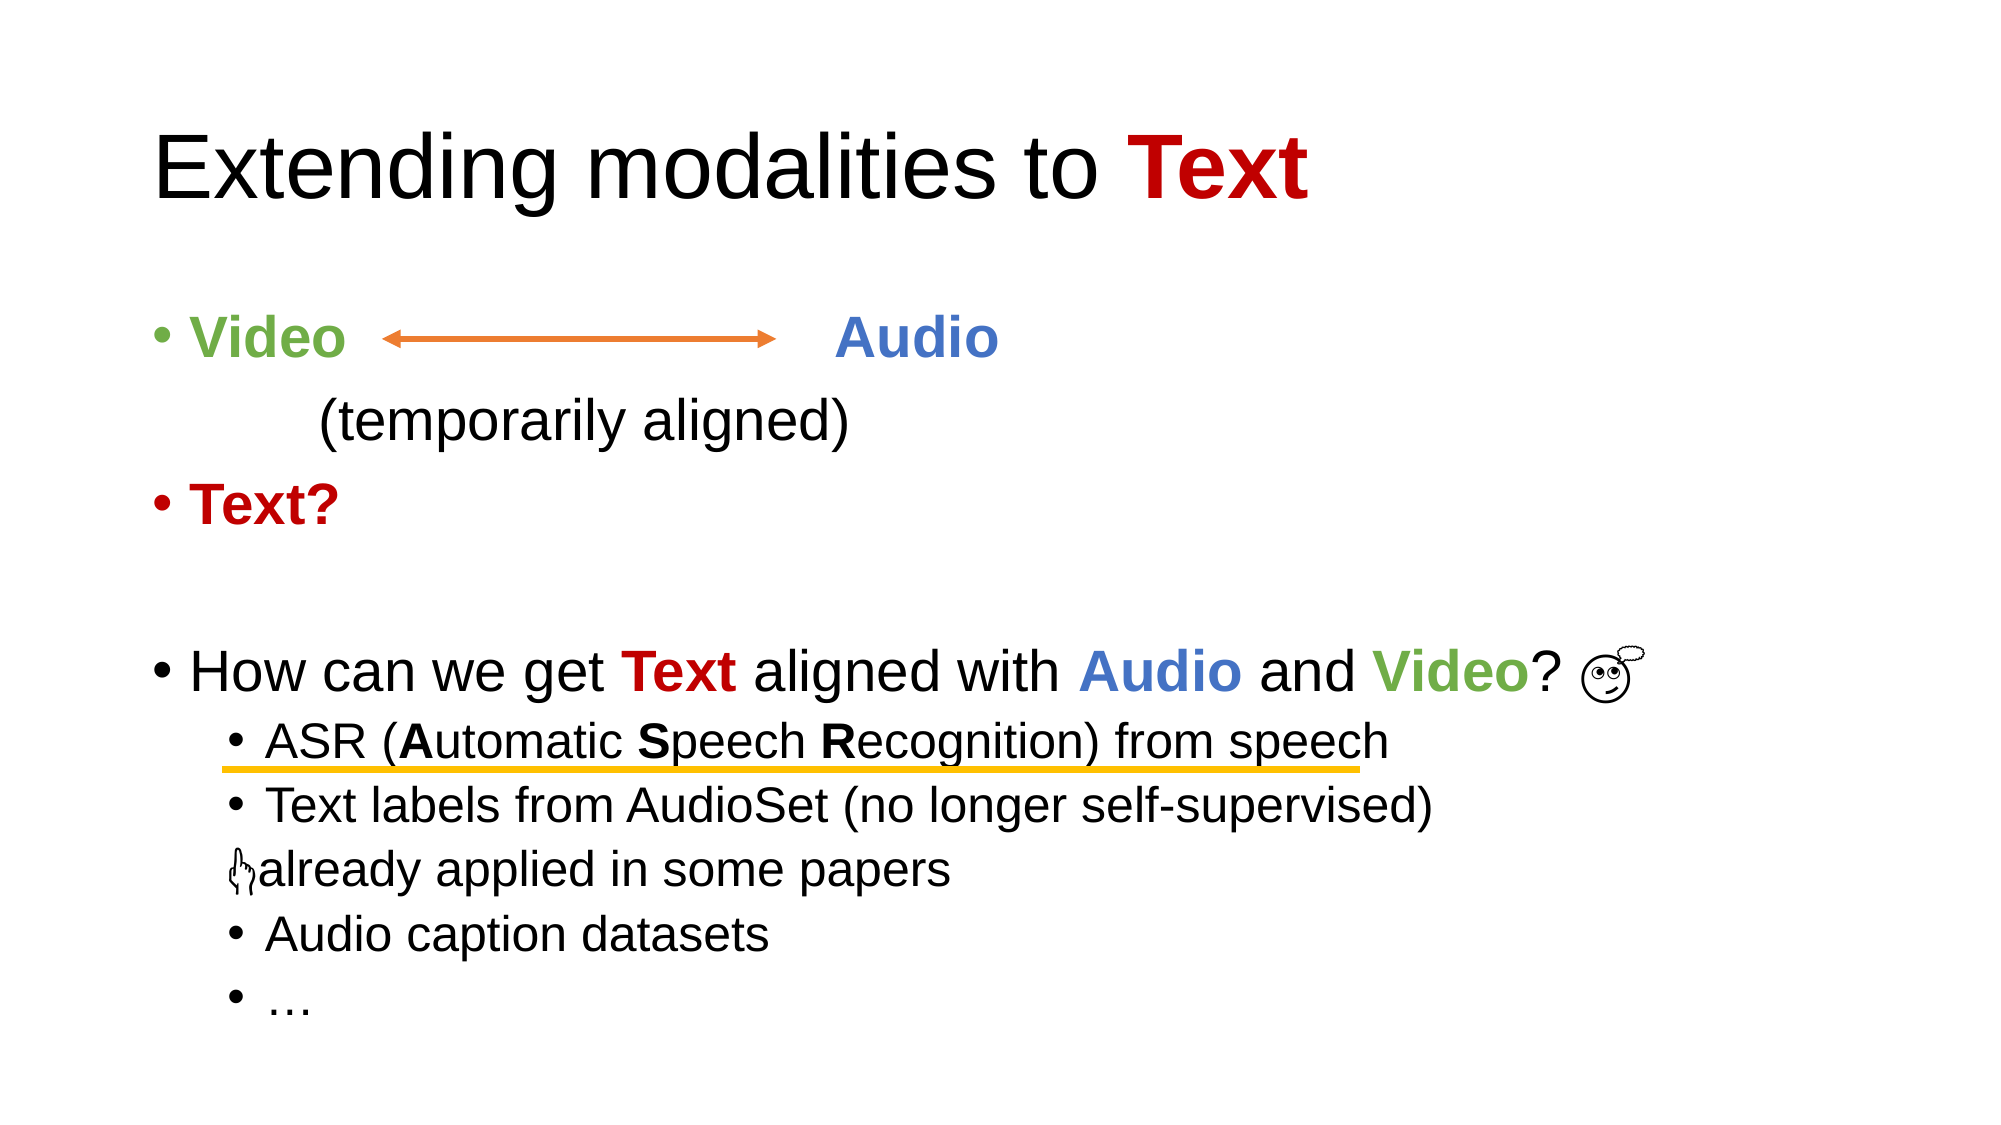

# Extending modalities to Text
Video                              Audio
	 (temporarily aligned)
Text?

How can we get Text aligned with Audio and Video? 🤔
ASR (Automatic Speech Recognition) from speech
Text labels from AudioSet (no longer self-supervised)
👆already applied in some papers
Audio caption datasets
…